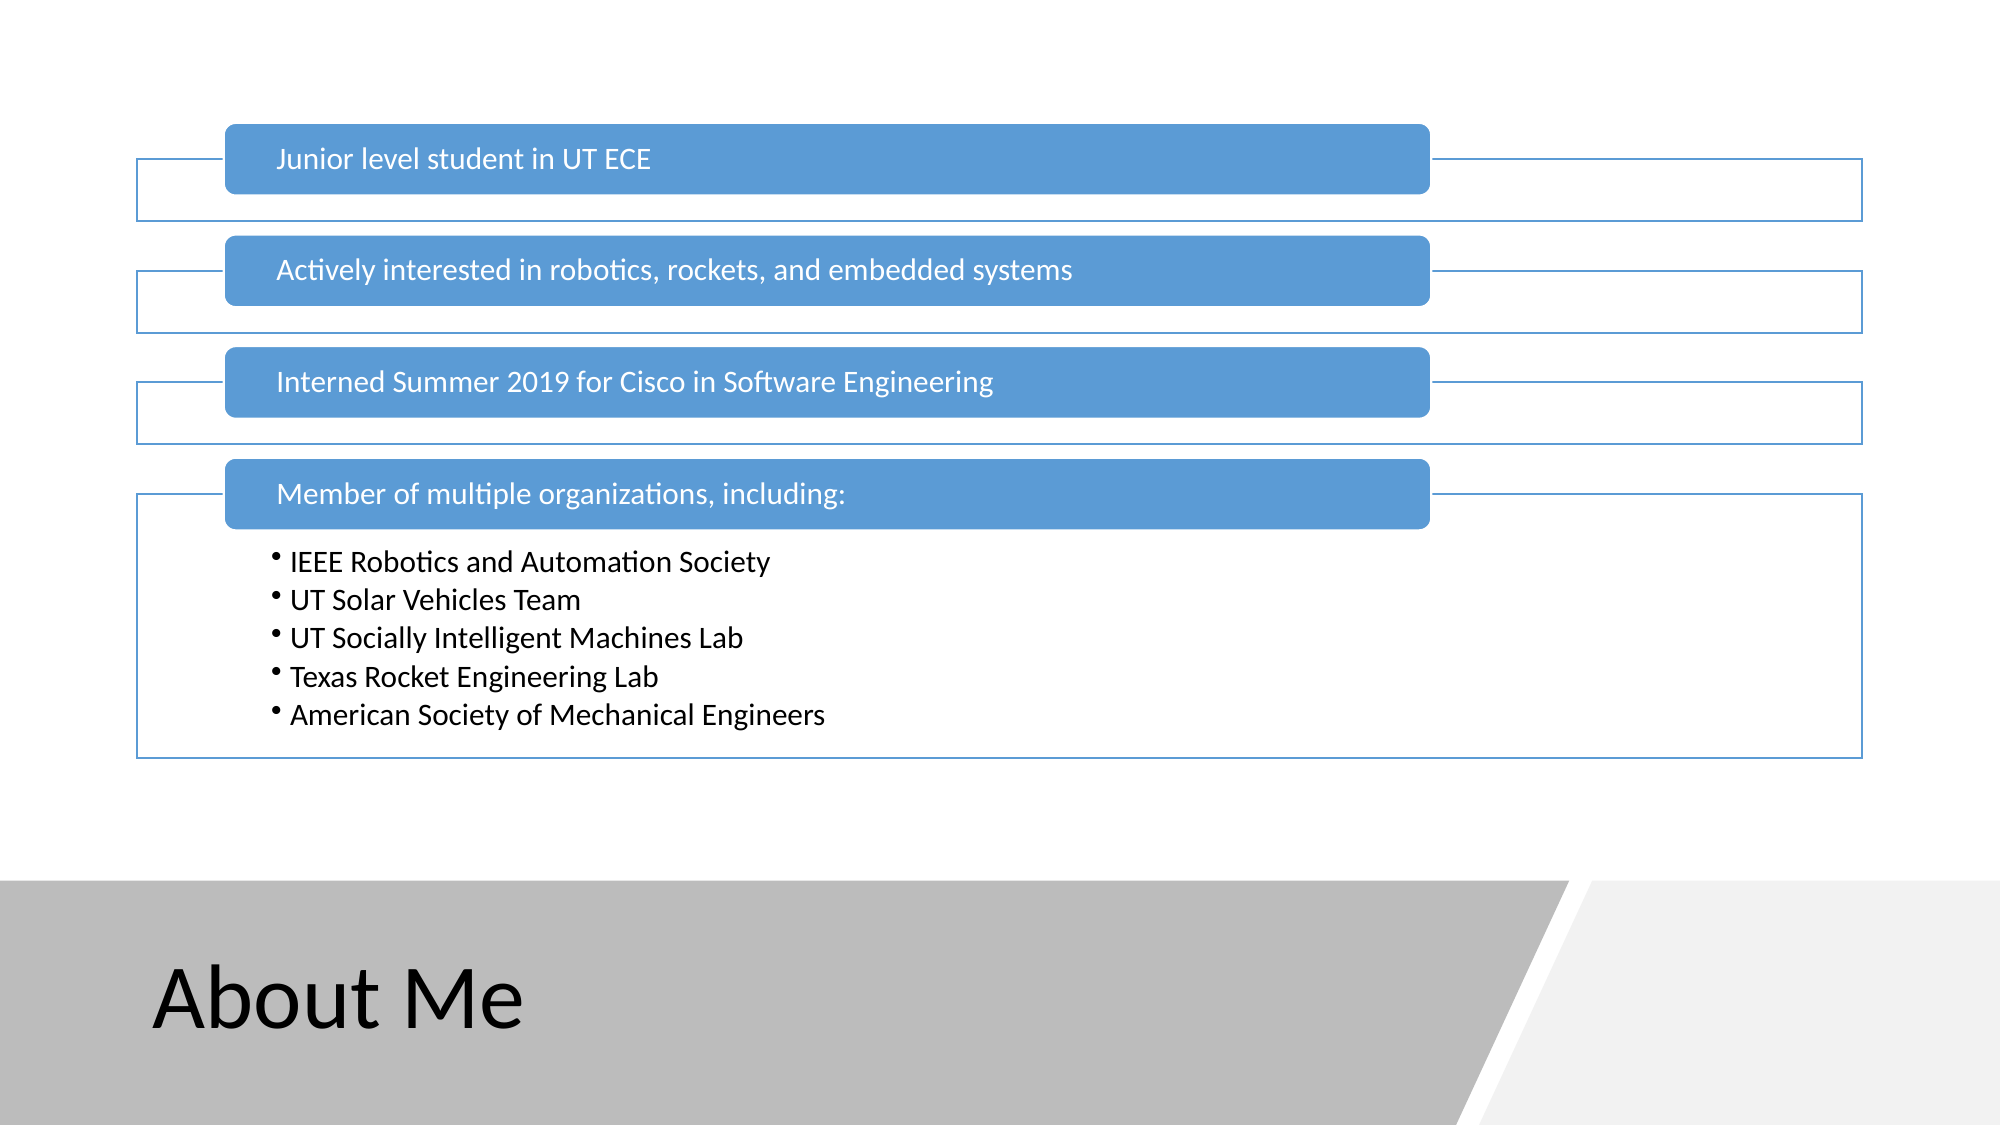

Junior level student in UT ECE
Actively interested in robotics, rockets, and embedded systems
Interned Summer 2019 for Cisco in Software Engineering
IEEE Robotics and Automation Society
UT Solar Vehicles Team
UT Socially Intelligent Machines Lab
Texas Rocket Engineering Lab
American Society of Mechanical Engineers
Member of multiple organizations, including:

# About Me